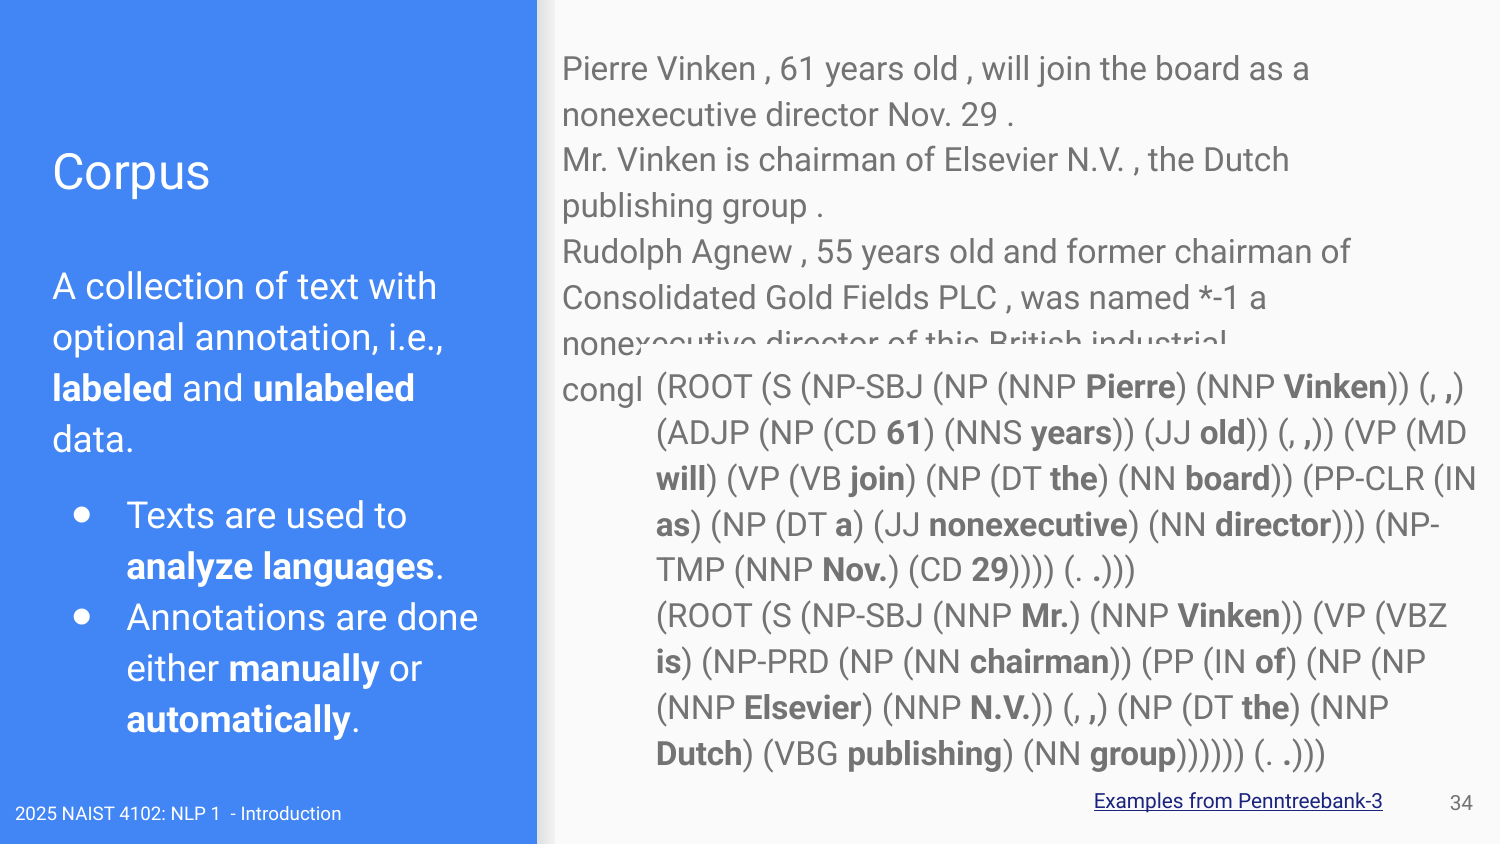

Pierre Vinken , 61 years old , will join the board as a nonexecutive director Nov. 29 .
Mr. Vinken is chairman of Elsevier N.V. , the Dutch publishing group .
Rudolph Agnew , 55 years old and former chairman of Consolidated Gold Fields PLC , was named *-1 a nonexecutive director of this British industrial conglomerate .
# Corpus
A collection of text with optional annotation, i.e., labeled and unlabeled data.
Texts are used to analyze languages.
Annotations are done either manually or automatically.
(ROOT (S (NP-SBJ (NP (NNP Pierre) (NNP Vinken)) (, ,) (ADJP (NP (CD 61) (NNS years)) (JJ old)) (, ,)) (VP (MD will) (VP (VB join) (NP (DT the) (NN board)) (PP-CLR (IN as) (NP (DT a) (JJ nonexecutive) (NN director))) (NP-TMP (NNP Nov.) (CD 29)))) (. .)))
(ROOT (S (NP-SBJ (NNP Mr.) (NNP Vinken)) (VP (VBZ is) (NP-PRD (NP (NN chairman)) (PP (IN of) (NP (NP (NNP Elsevier) (NNP N.V.)) (, ,) (NP (DT the) (NNP Dutch) (VBG publishing) (NN group)))))) (. .)))
34
Examples from Penntreebank-3